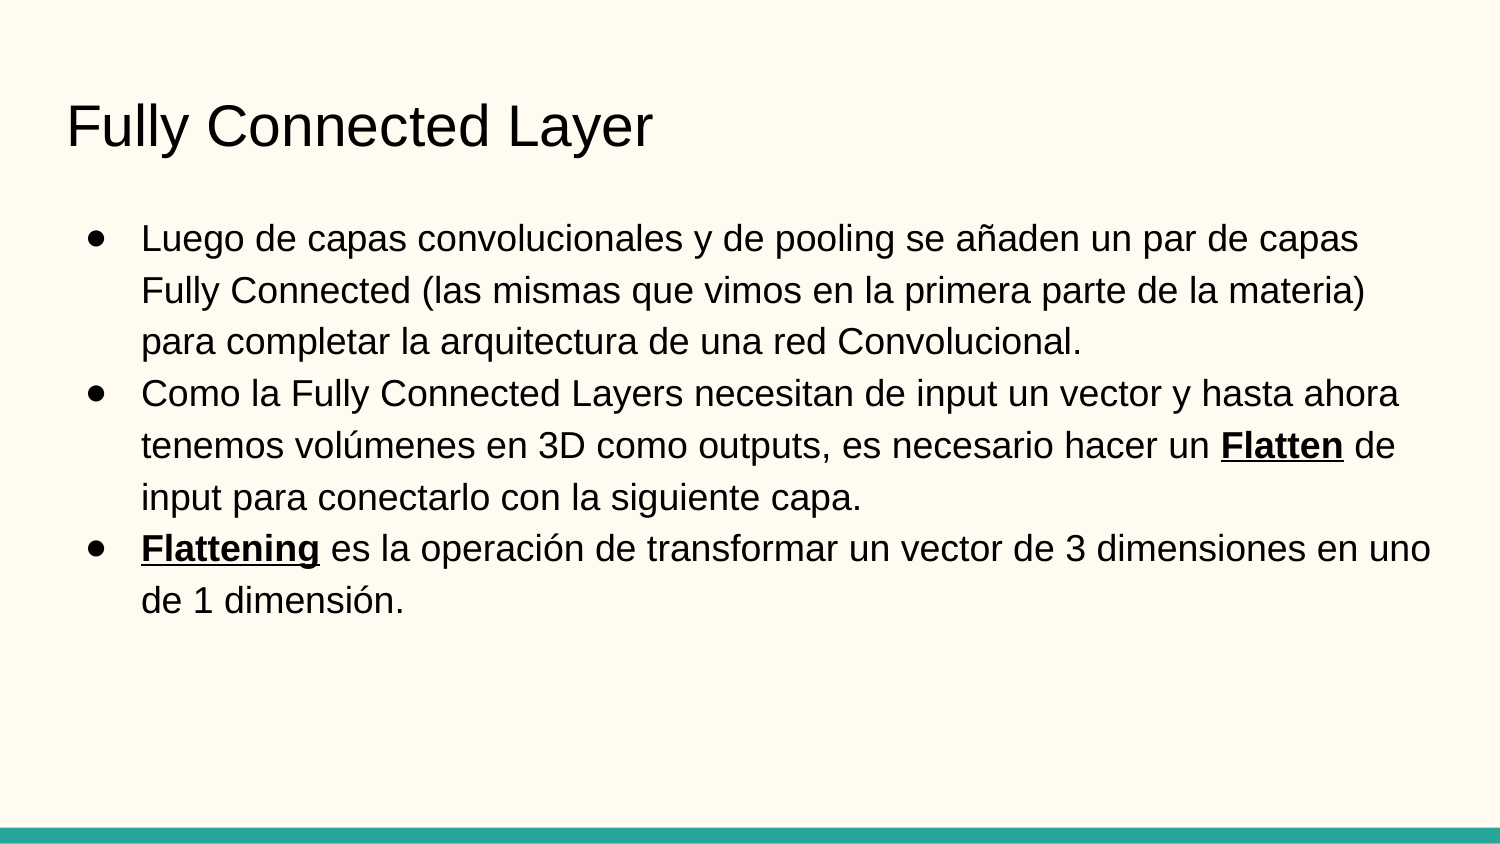

# Fully Connected Layer
Luego de capas convolucionales y de pooling se añaden un par de capas Fully Connected (las mismas que vimos en la primera parte de la materia) para completar la arquitectura de una red Convolucional.
Como la Fully Connected Layers necesitan de input un vector y hasta ahora tenemos volúmenes en 3D como outputs, es necesario hacer un Flatten de input para conectarlo con la siguiente capa.
Flattening es la operación de transformar un vector de 3 dimensiones en uno de 1 dimensión.